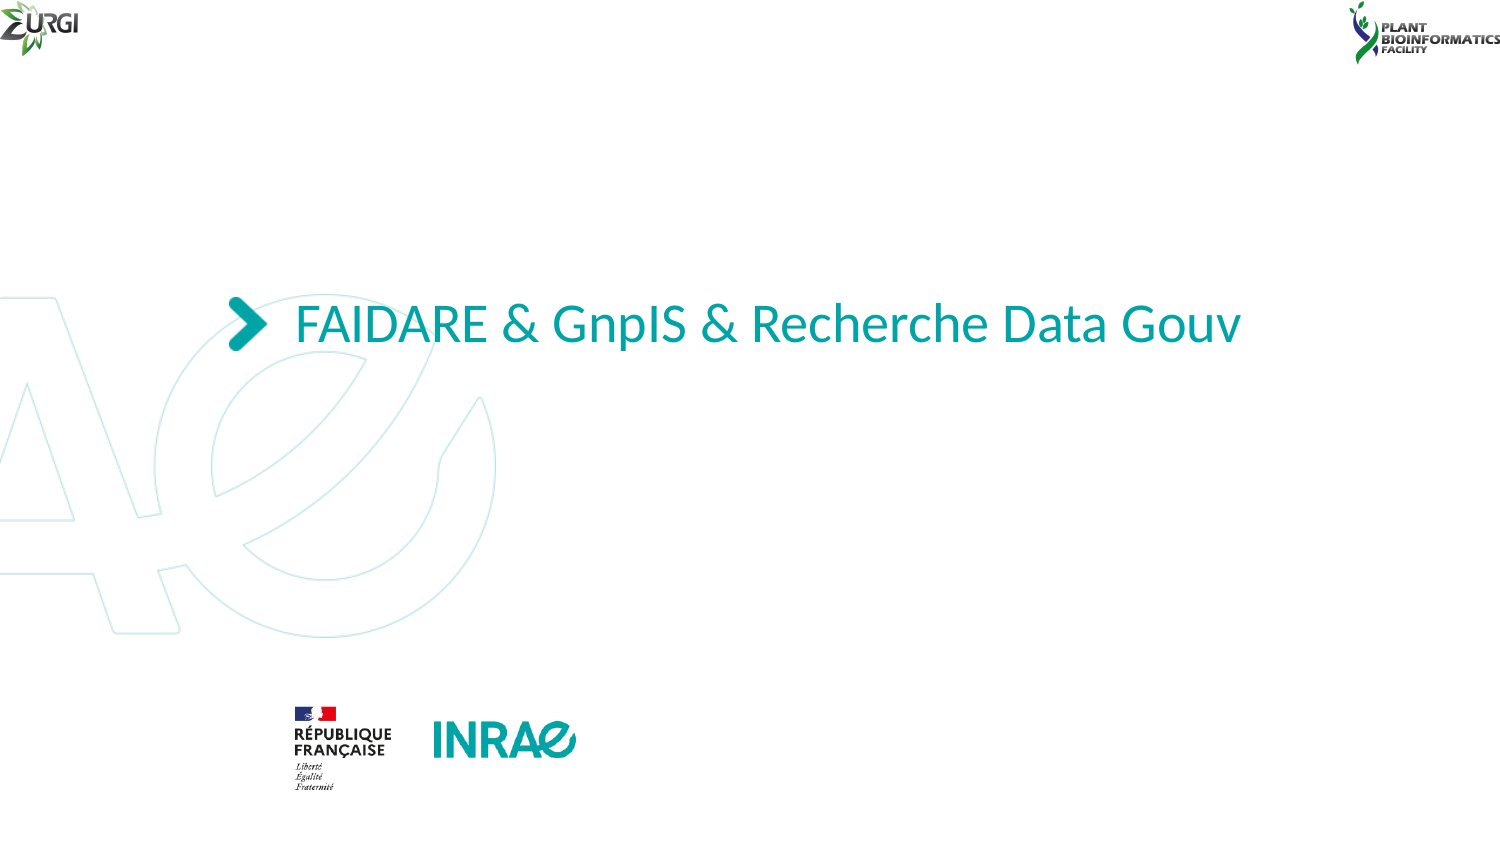

# FAIDARE & GnpIS & Recherche Data Gouv